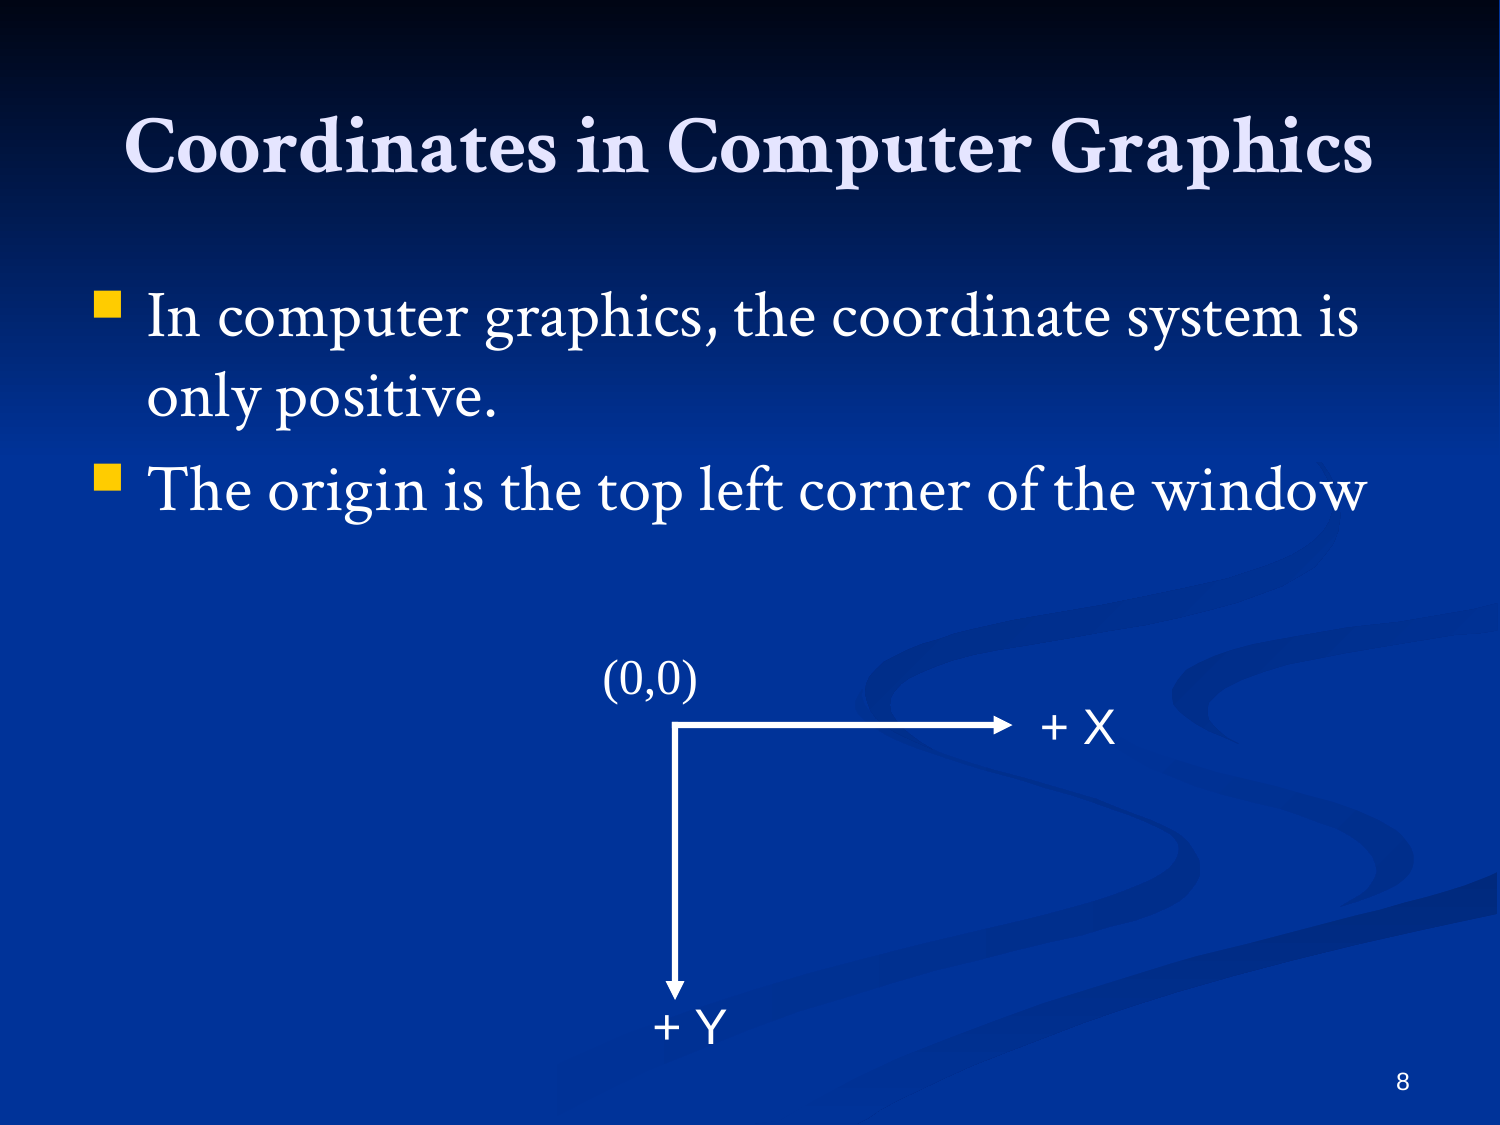

# Coordinates in Computer Graphics
In computer graphics, the coordinate system is only positive.
The origin is the top left corner of the window
(0,0)
+ X

+ Y
8